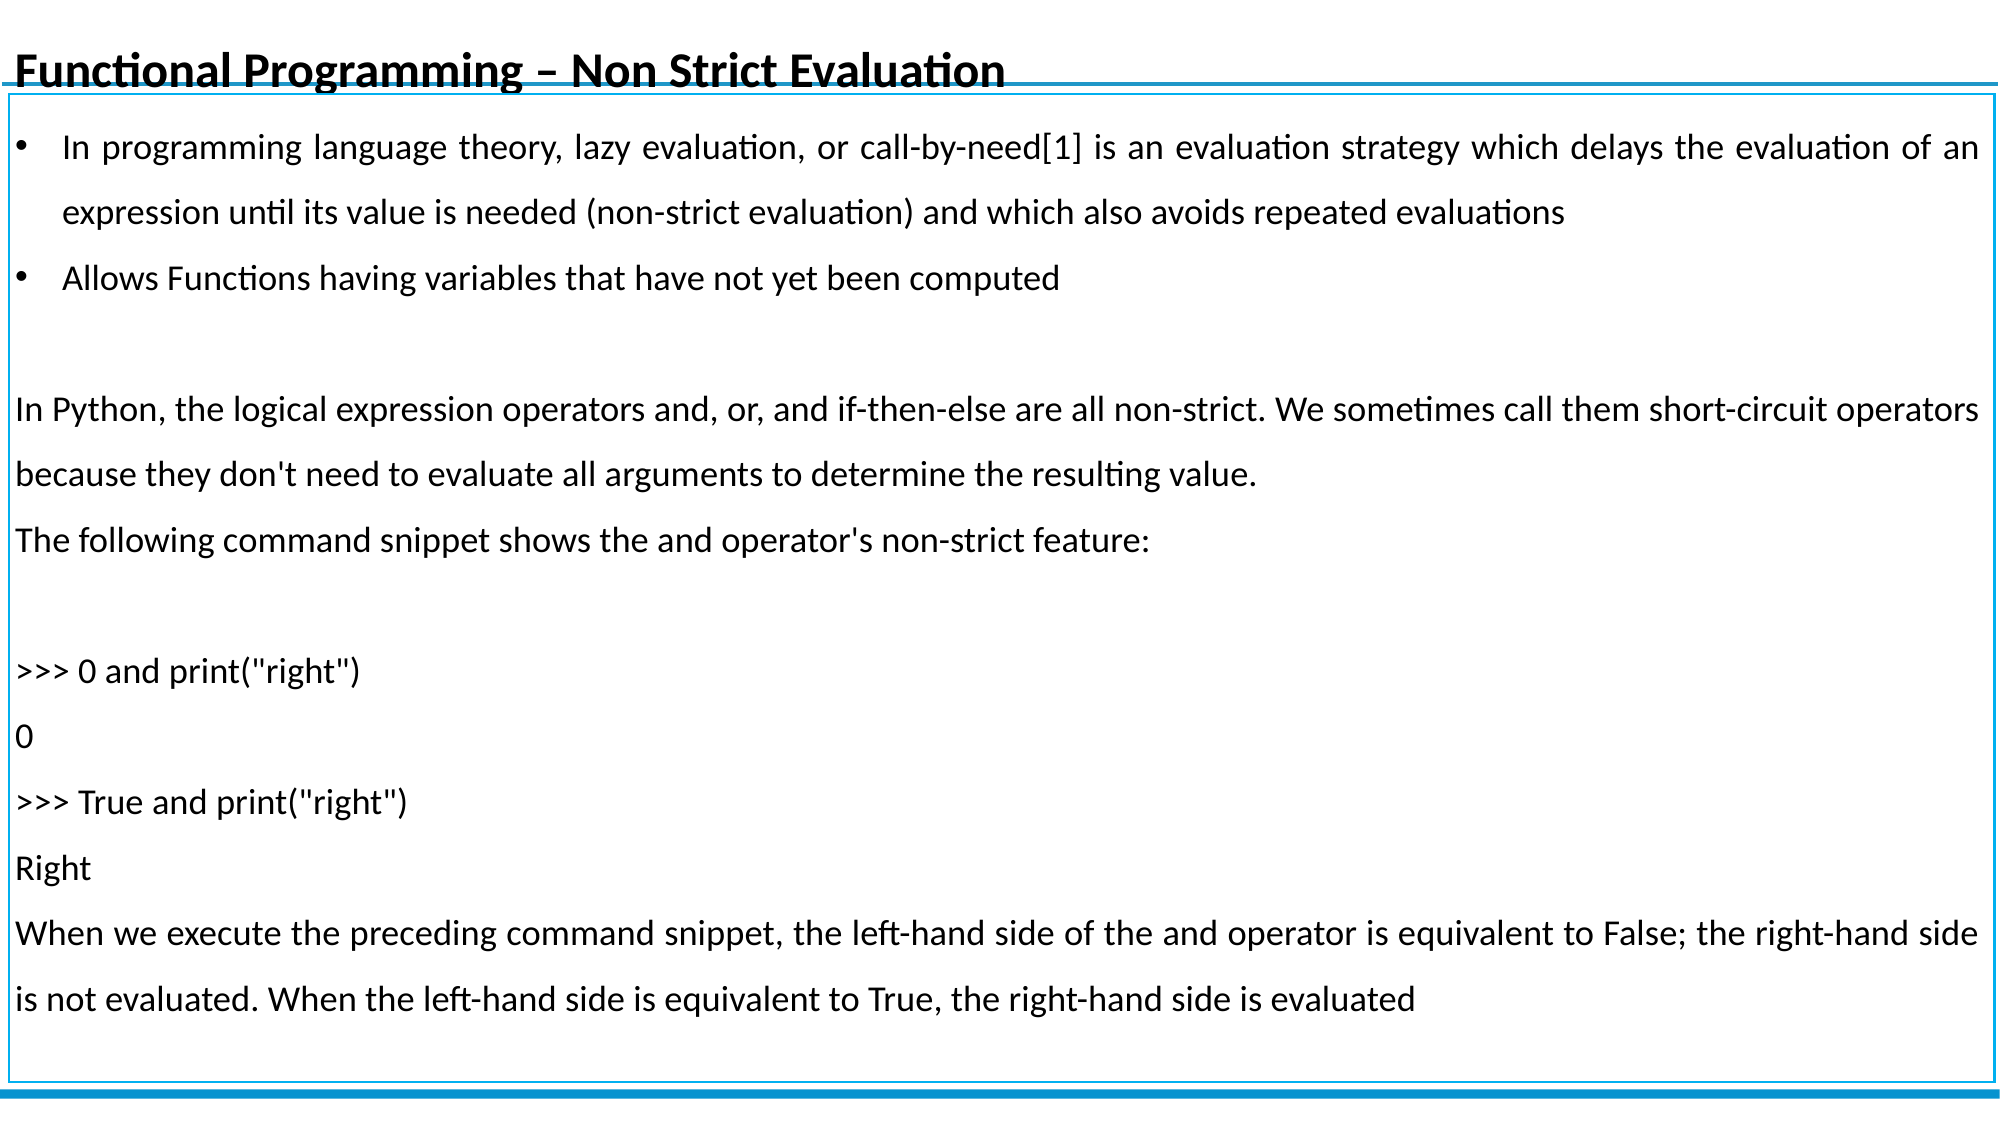

Functional Programming – Non Strict Evaluation

In programming language theory, lazy evaluation, or call-by-need[1] is an evaluation strategy which delays the evaluation of an expression until its value is needed (non-strict evaluation) and which also avoids repeated evaluations
Allows Functions having variables that have not yet been computed

In Python, the logical expression operators and, or, and if-then-else are all non-strict. We sometimes call them short-circuit operators because they don't need to evaluate all arguments to determine the resulting value.
The following command snippet shows the and operator's non-strict feature:

>>> 0 and print("right")
0
>>> True and print("right")
Right
When we execute the preceding command snippet, the left-hand side of the and operator is equivalent to False; the right-hand side is not evaluated. When the left-hand side is equivalent to True, the right-hand side is evaluated